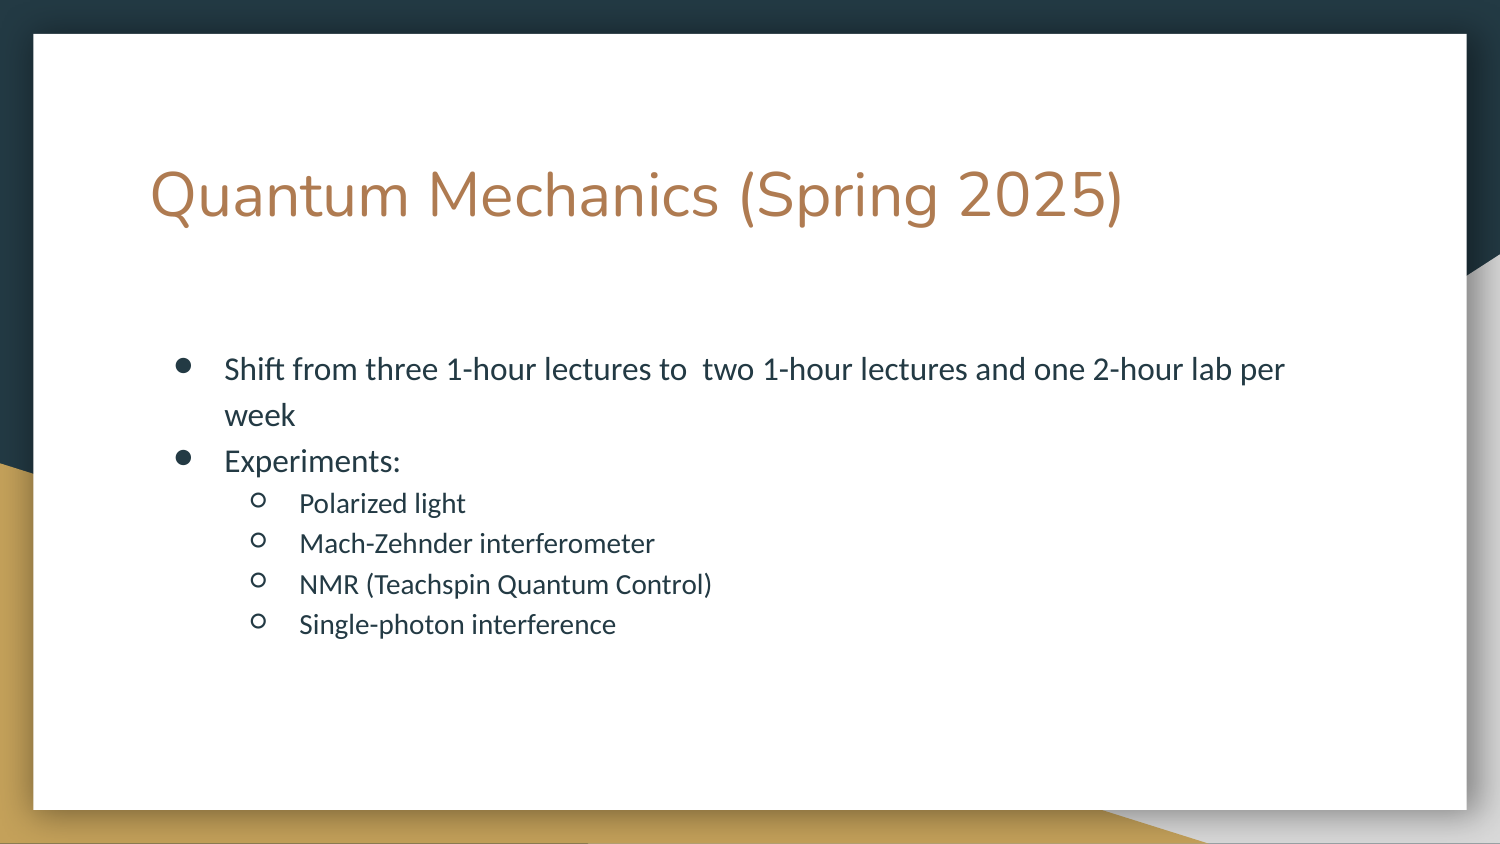

# Quantum Mechanics (Spring 2025)
Shift from three 1-hour lectures to  two 1-hour lectures and one 2-hour lab per week
Experiments:
Polarized light
Mach-Zehnder interferometer
NMR (Teachspin Quantum Control)
Single-photon interference